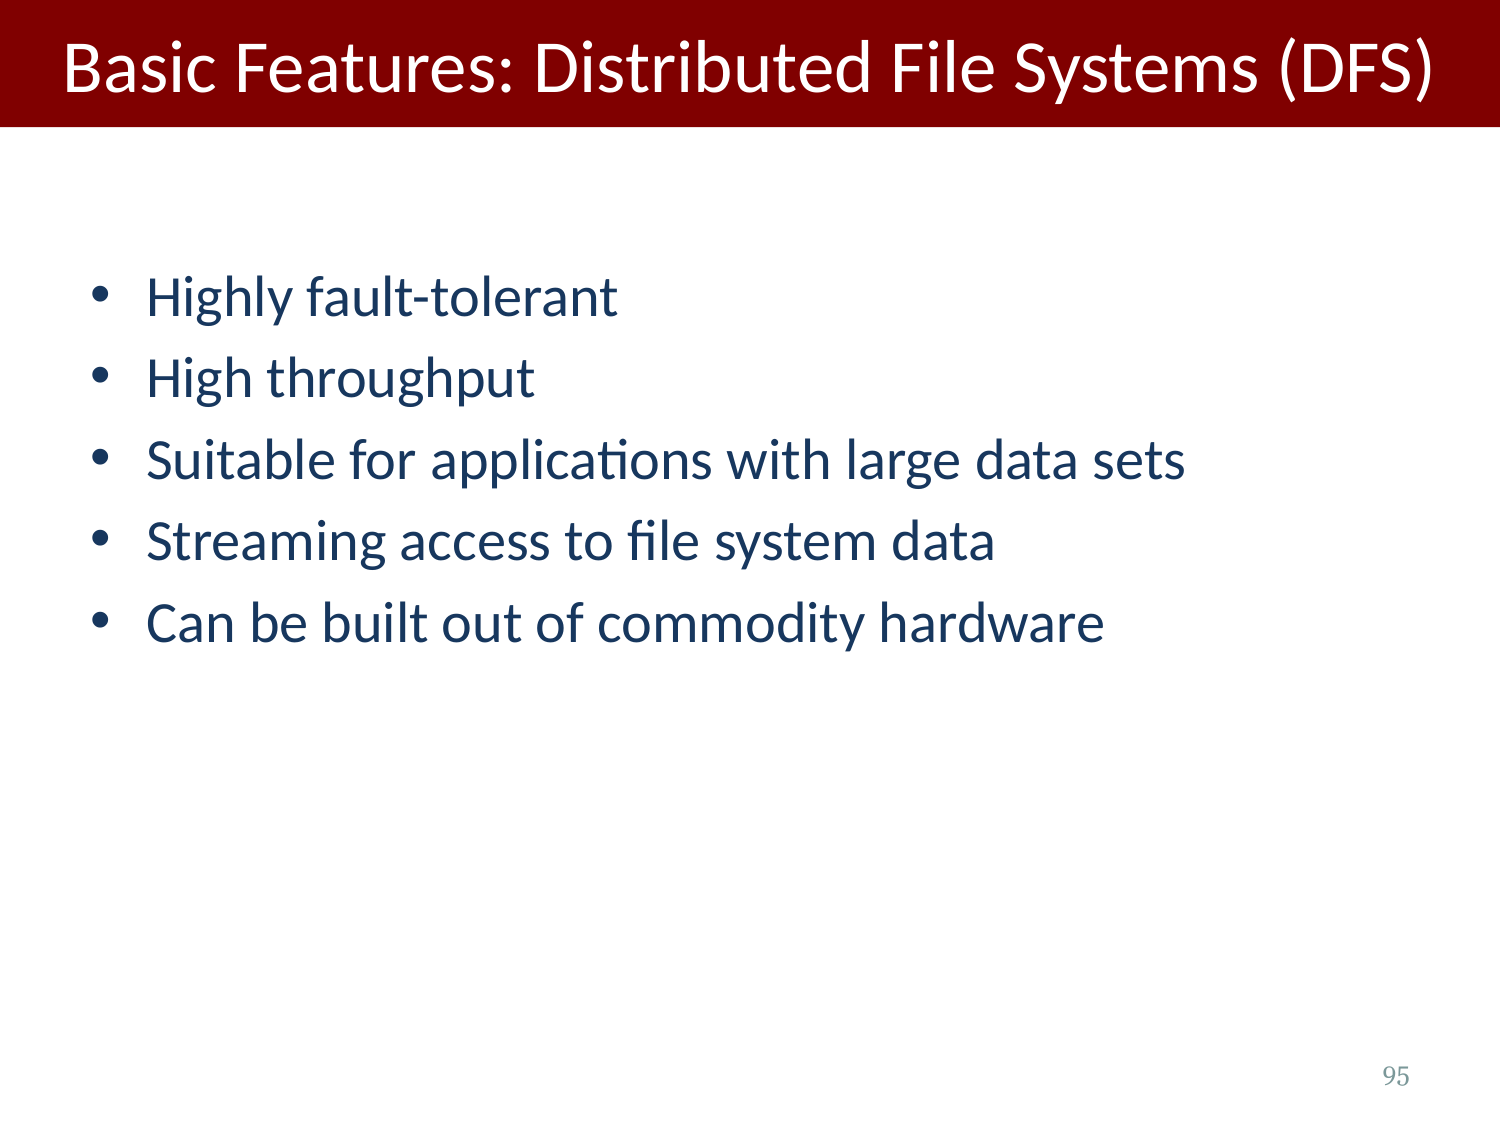

# Basic Features: Distributed File Systems (DFS)
Highly fault-tolerant
High throughput
Suitable for applications with large data sets
Streaming access to file system data
Can be built out of commodity hardware

6/8/23
95